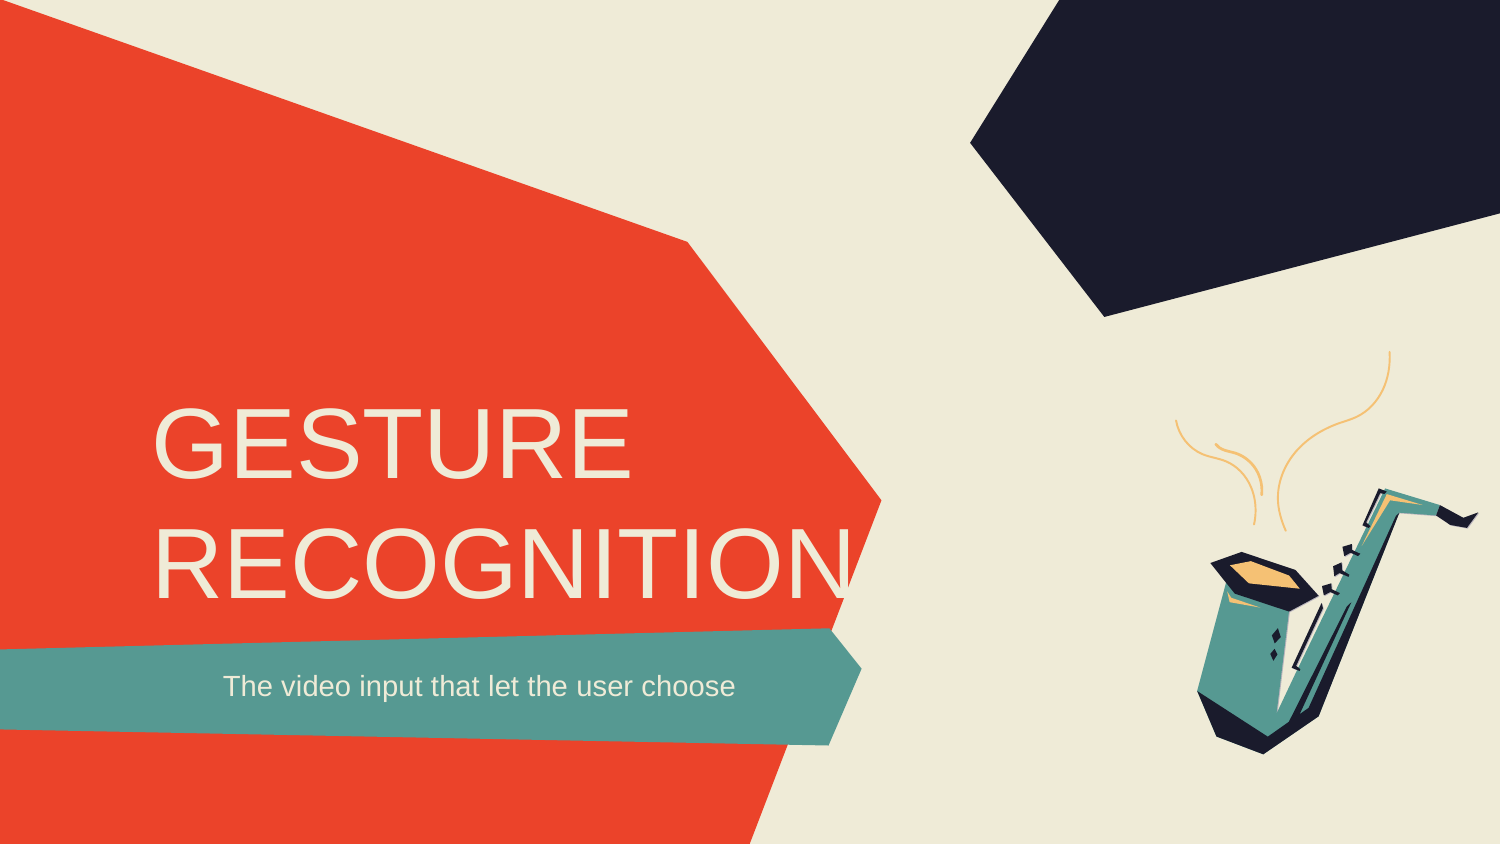

# GESTURE RECOGNITION

The video input that let the user choose